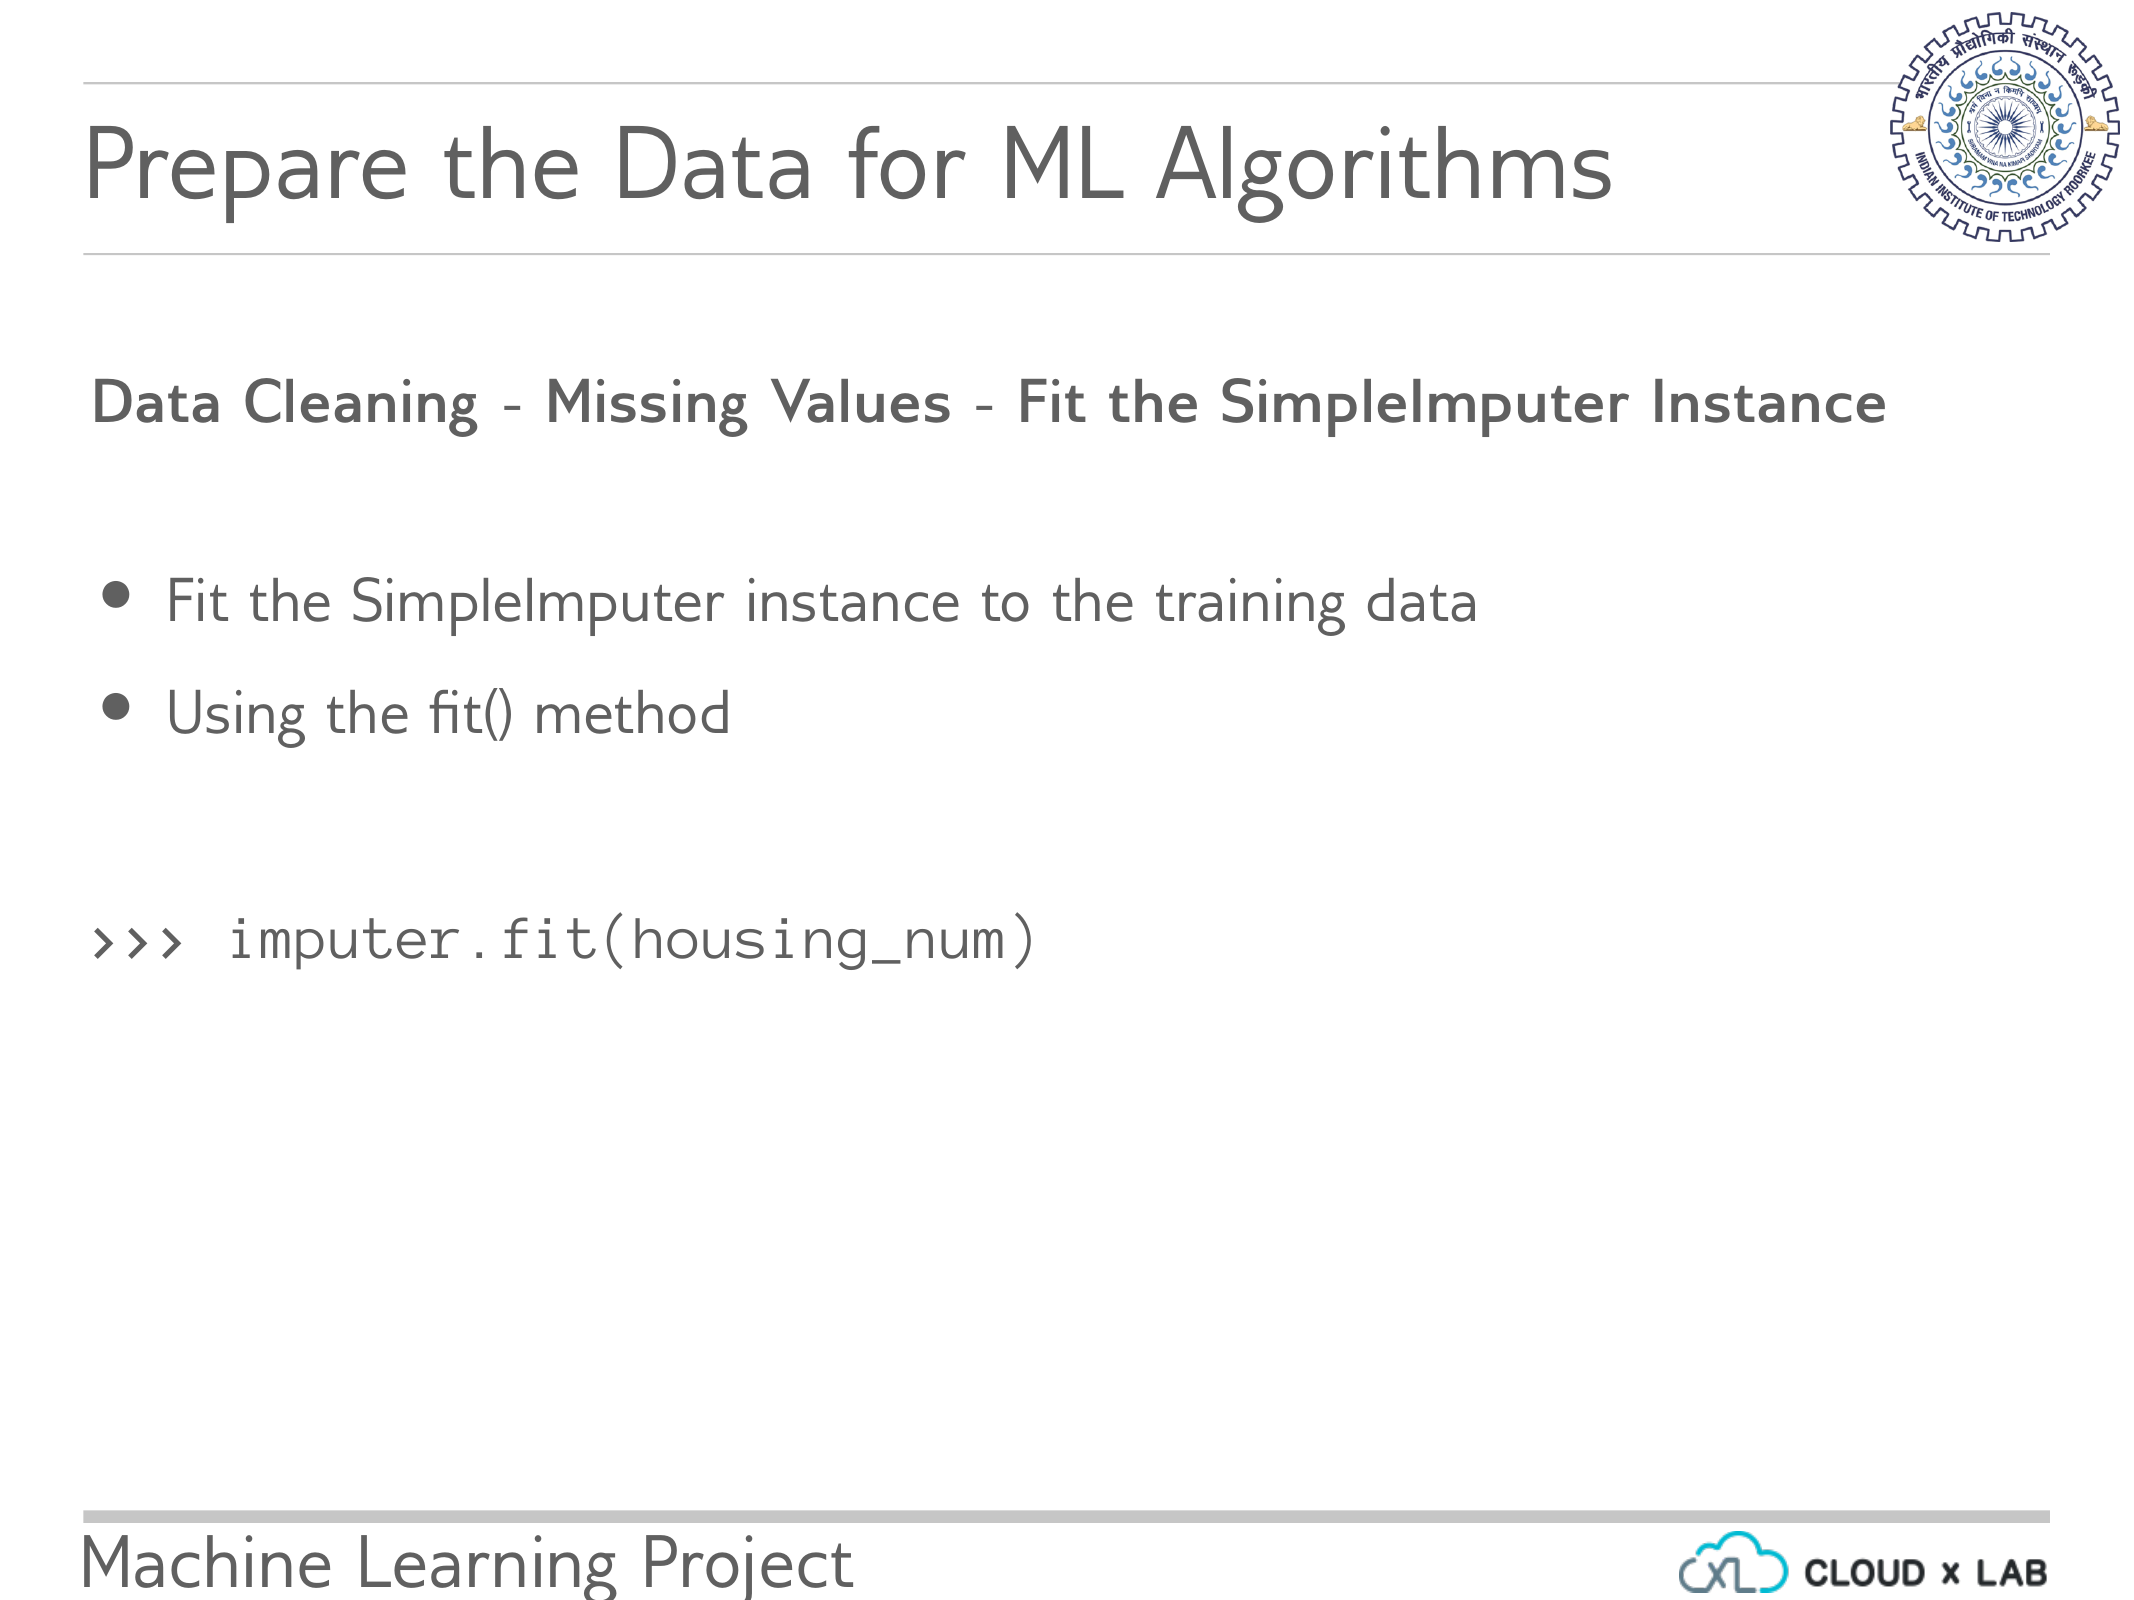

Prepare the Data for ML Algorithms
Data Cleaning - Missing Values - Fit the SimpleImputer Instance

Fit the SimpleImputer instance to the training data
Using the fit() method

>>> imputer.fit(housing_num)